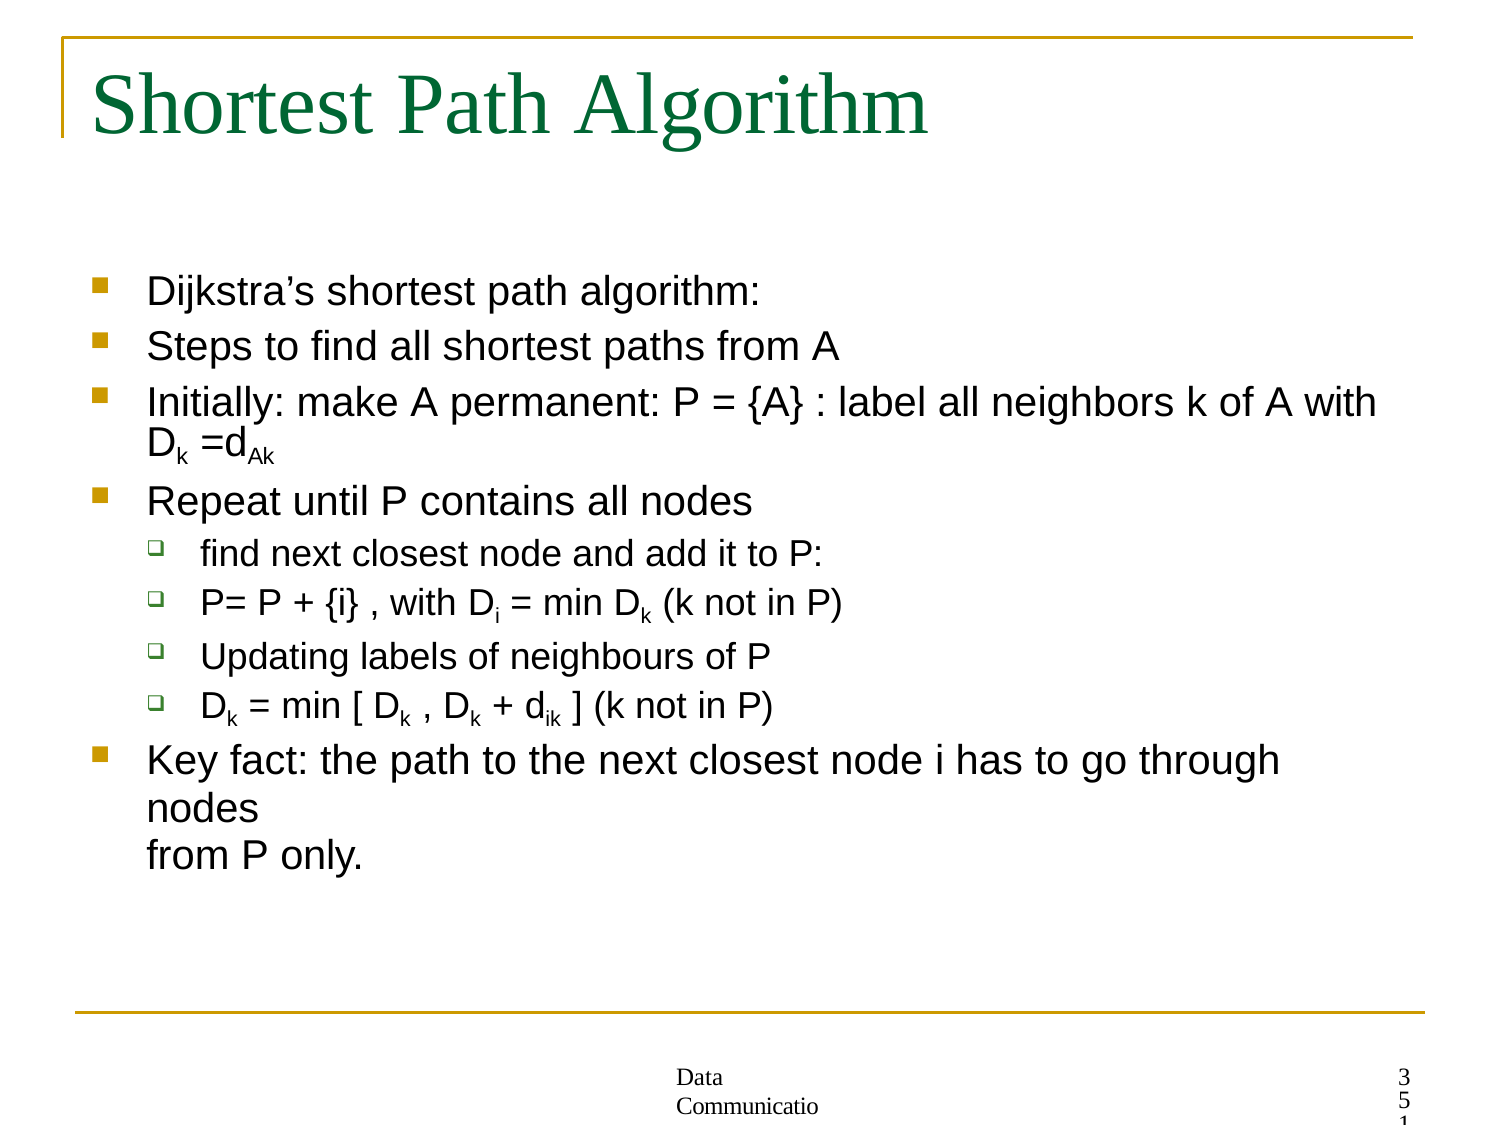

# Shortest Path Algorithm
Dijkstra’s shortest path algorithm:
Steps to find all shortest paths from A
Initially: make A permanent: P = {A} : label all neighbors k of A with Dk =dAk
Repeat until P contains all nodes
find next closest node and add it to P:
P= P + {i} , with Di = min Dk (k not in P)
Updating labels of neighbours of P
Dk = min [ Dk , Dk + dik ] (k not in P)
Key fact: the path to the next closest node i has to go through nodes
from P only.
351
Data Communication Networks